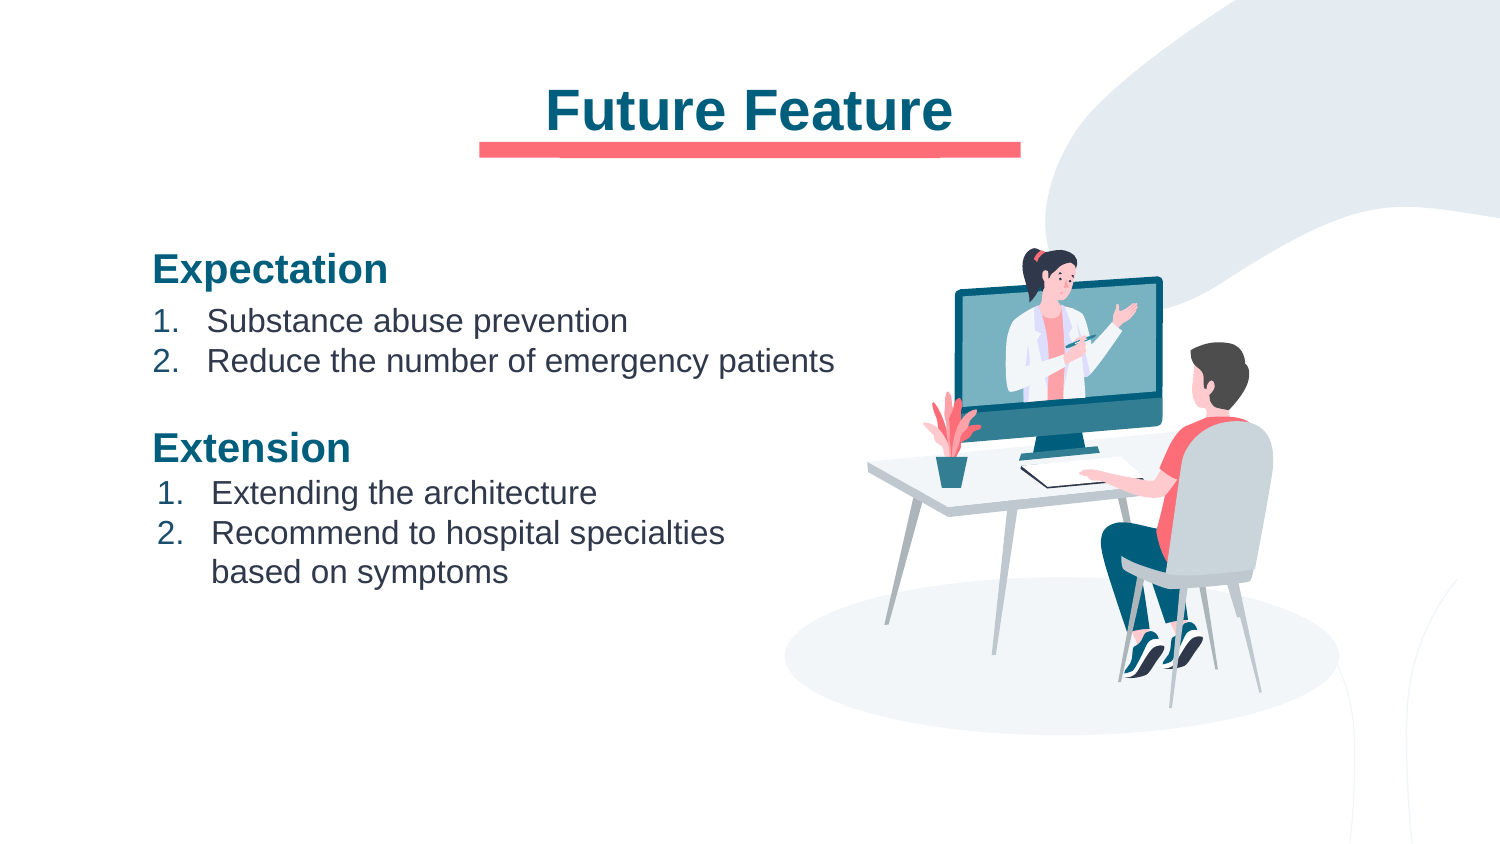

# Future Feature

Expectation

Substance abuse prevention
Reduce the number of emergency patients
Extension
Extending the architecture
Recommend to hospital specialties based on symptoms